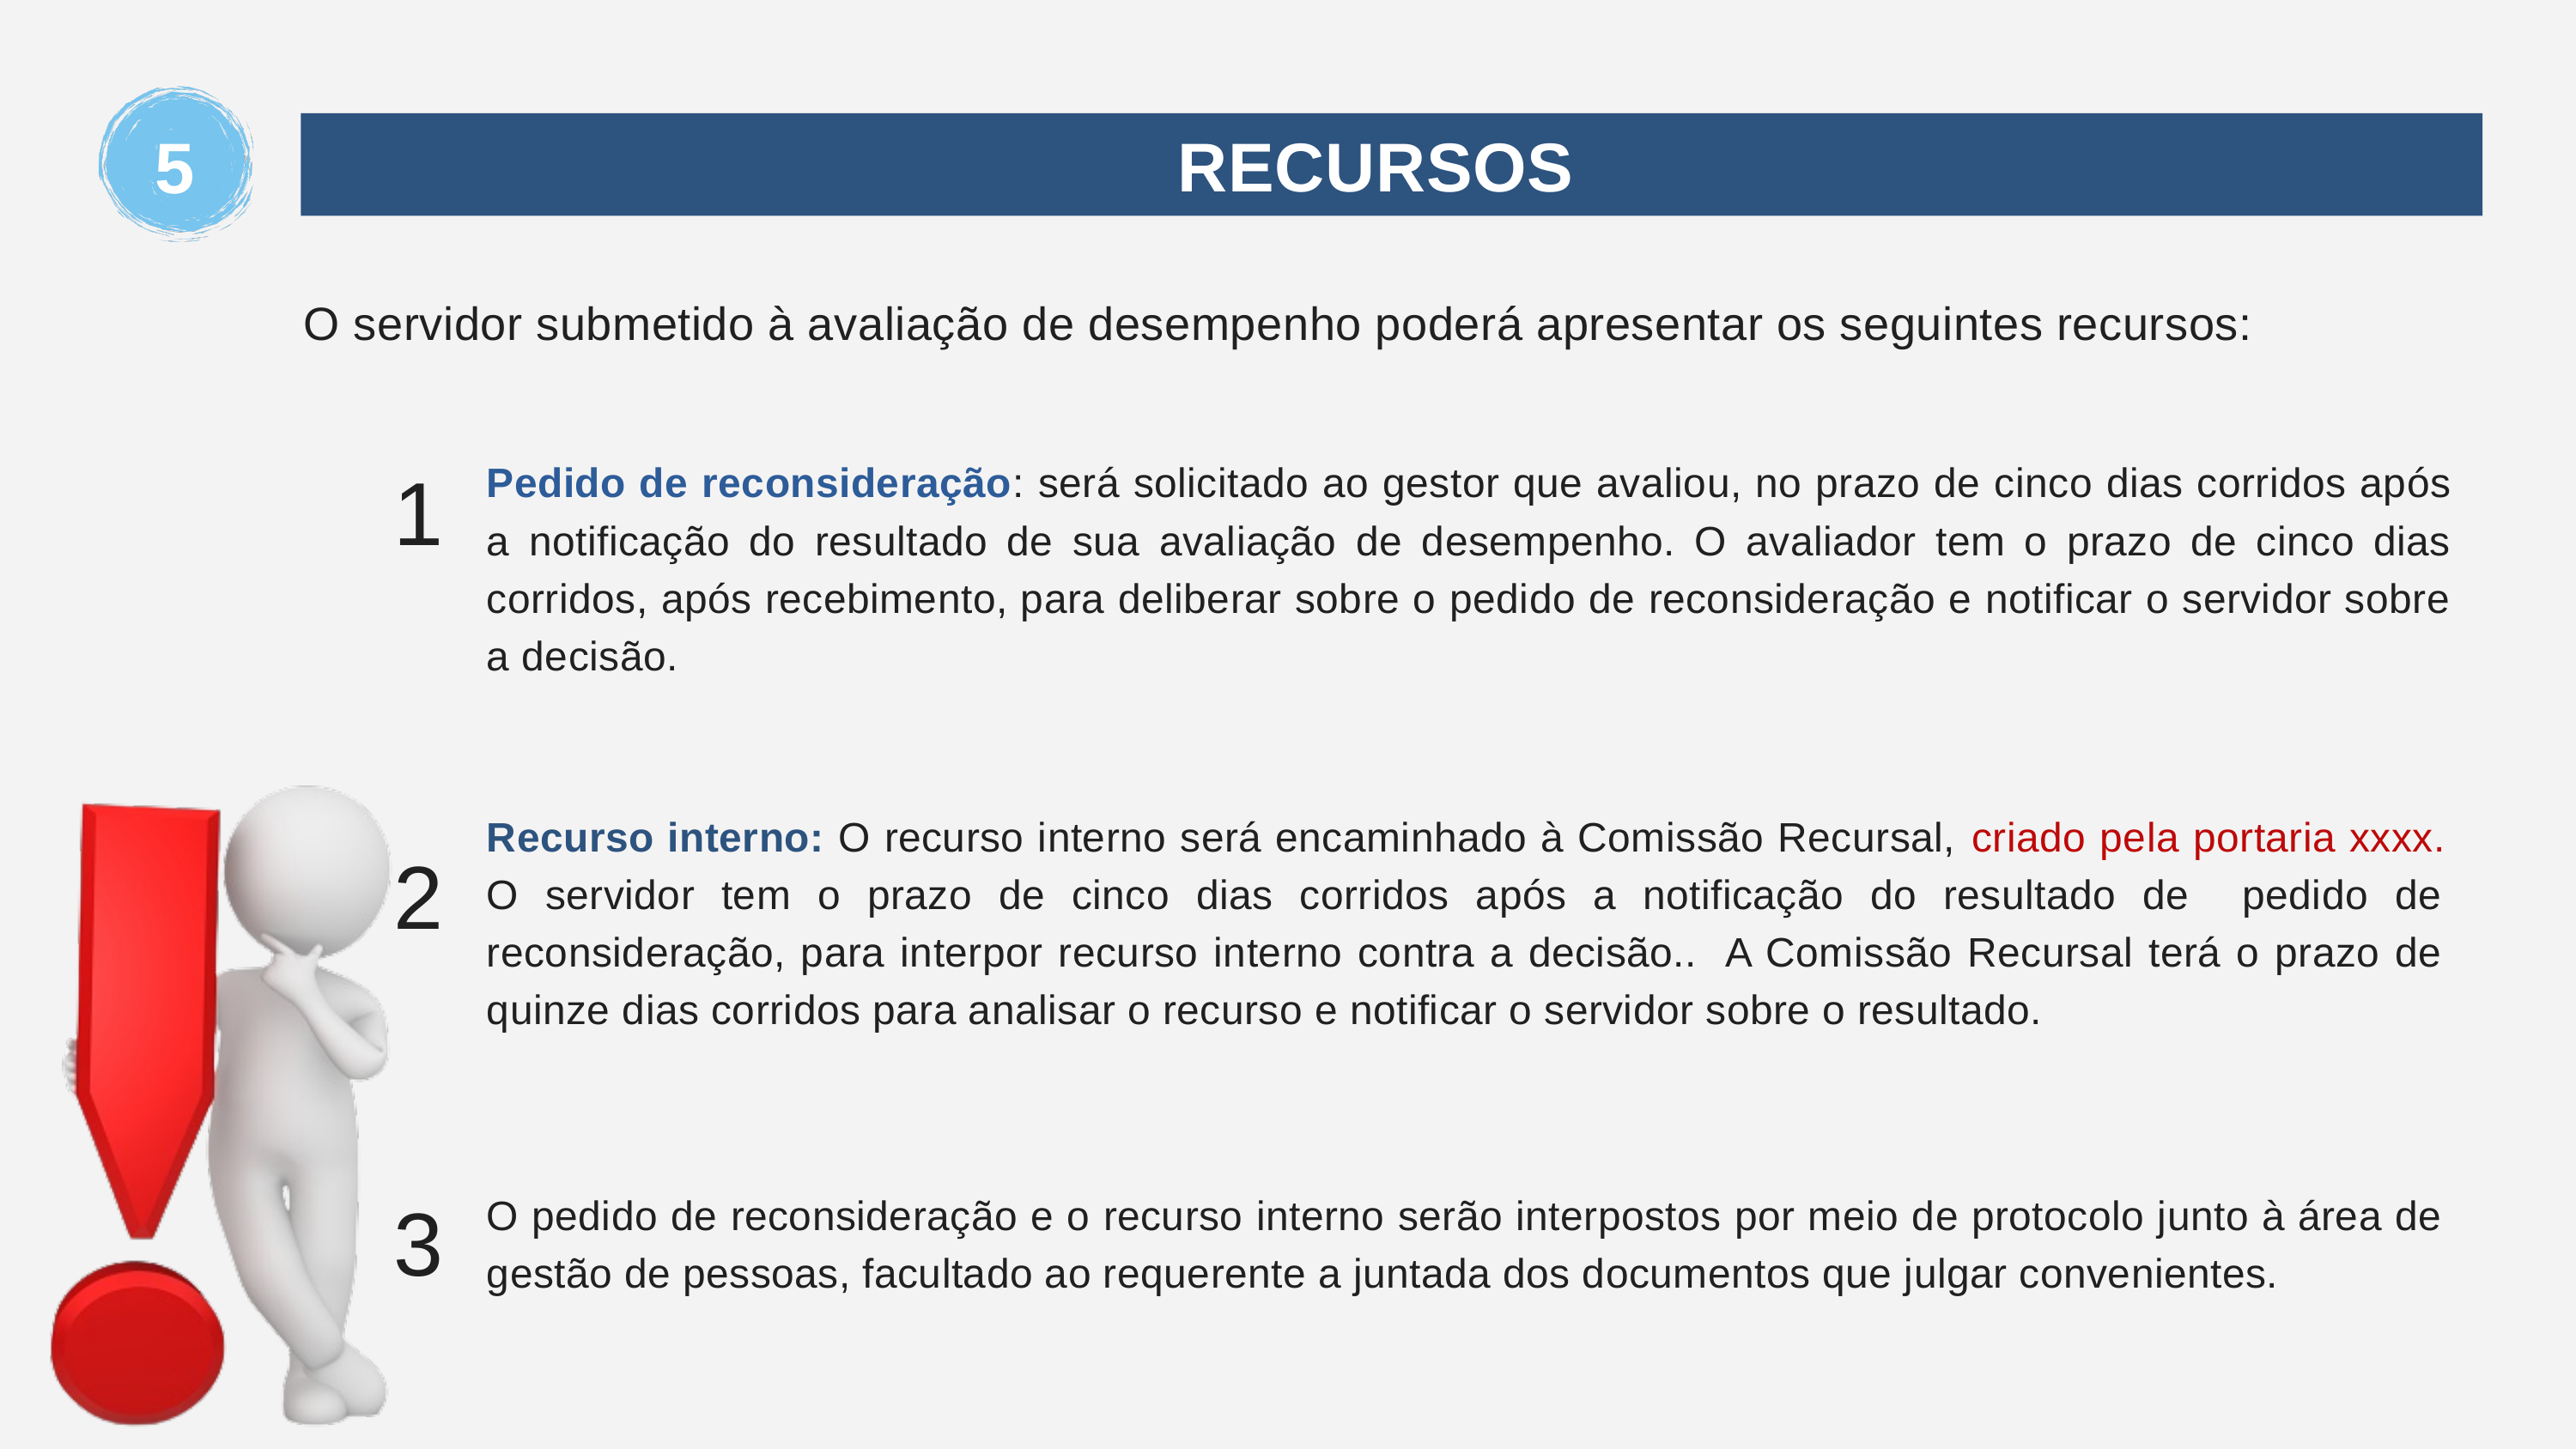

RECURSOS
5
O servidor submetido à avaliação de desempenho poderá apresentar os seguintes recursos:

1
Pedido de reconsideração: será solicitado ao gestor que avaliou, no prazo de cinco dias corridos após a notificação do resultado de sua avaliação de desempenho. O avaliador tem o prazo de cinco dias corridos, após recebimento, para deliberar sobre o pedido de reconsideração e notificar o servidor sobre a decisão.

Recurso interno: O recurso interno será encaminhado à Comissão Recursal, criado pela portaria xxxx. O servidor tem o prazo de cinco dias corridos após a notificação do resultado de  pedido de reconsideração, para interpor recurso interno contra a decisão..  A Comissão Recursal terá o prazo de quinze dias corridos para analisar o recurso e notificar o servidor sobre o resultado.

2
3
O pedido de reconsideração e o recurso interno serão interpostos por meio de protocolo junto à área de gestão de pessoas, facultado ao requerente a juntada dos documentos que julgar convenientes.